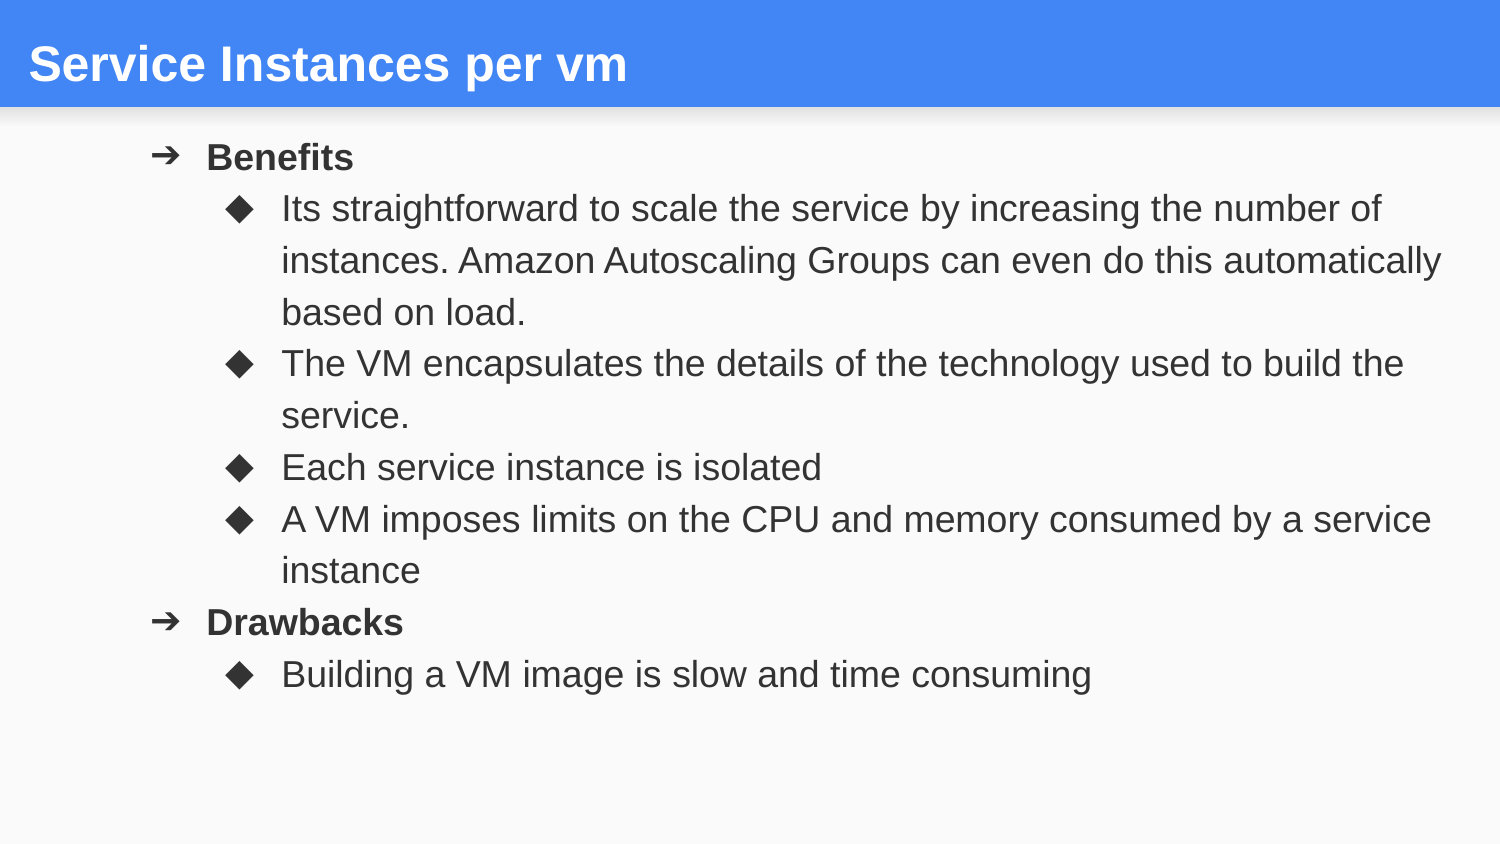

# Service Instances per vm

Benefits
Its straightforward to scale the service by increasing the number of instances. Amazon Autoscaling Groups can even do this automatically based on load.
The VM encapsulates the details of the technology used to build the service.
Each service instance is isolated
A VM imposes limits on the CPU and memory consumed by a service instance
Drawbacks
Building a VM image is slow and time consuming